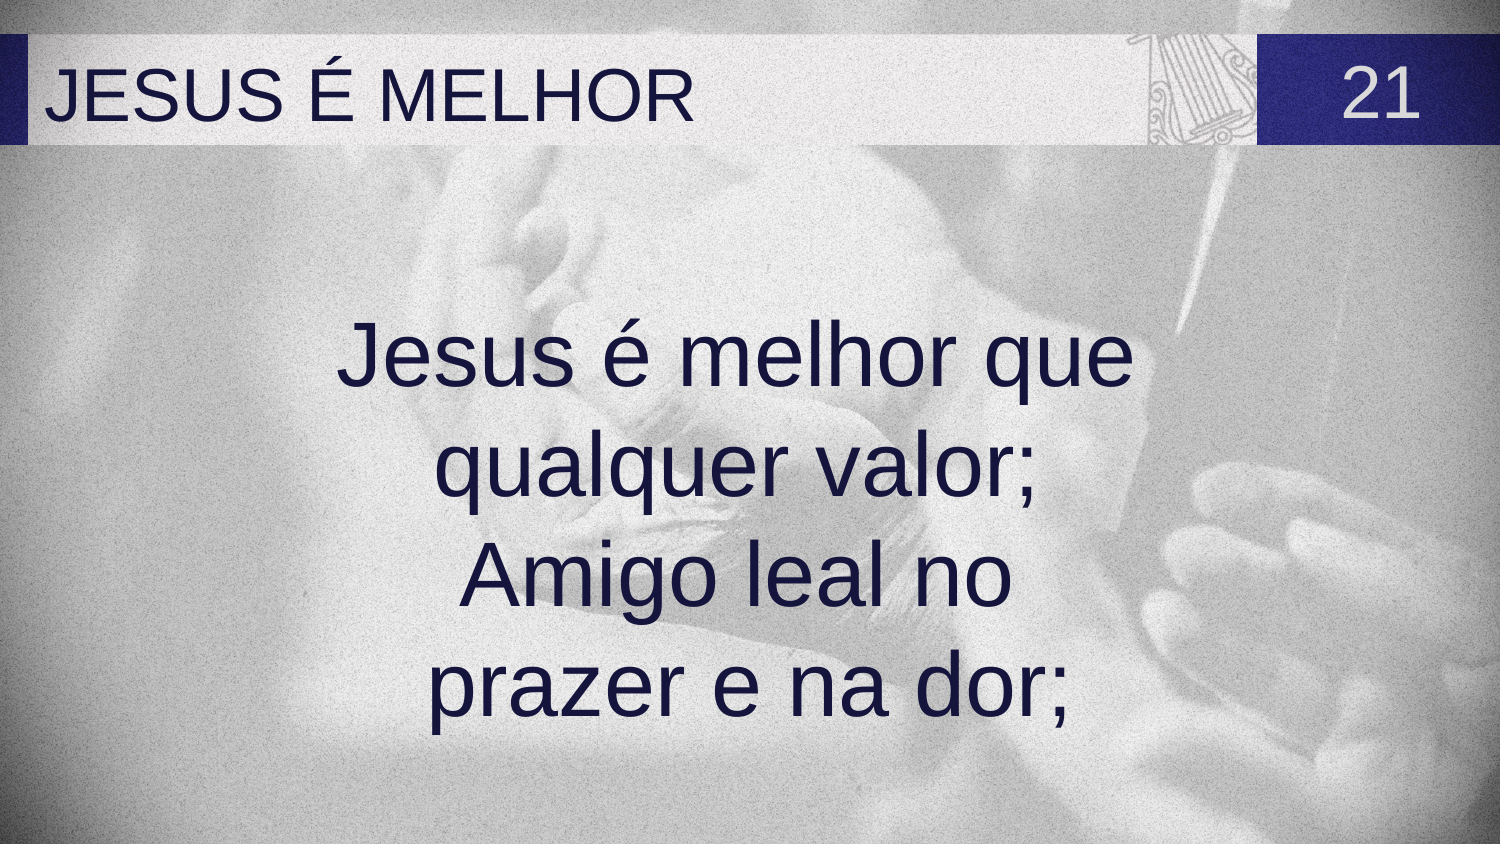

# JESUS É MELHOR
21
Jesus é melhor que
qualquer valor;
Amigo leal no
prazer e na dor;